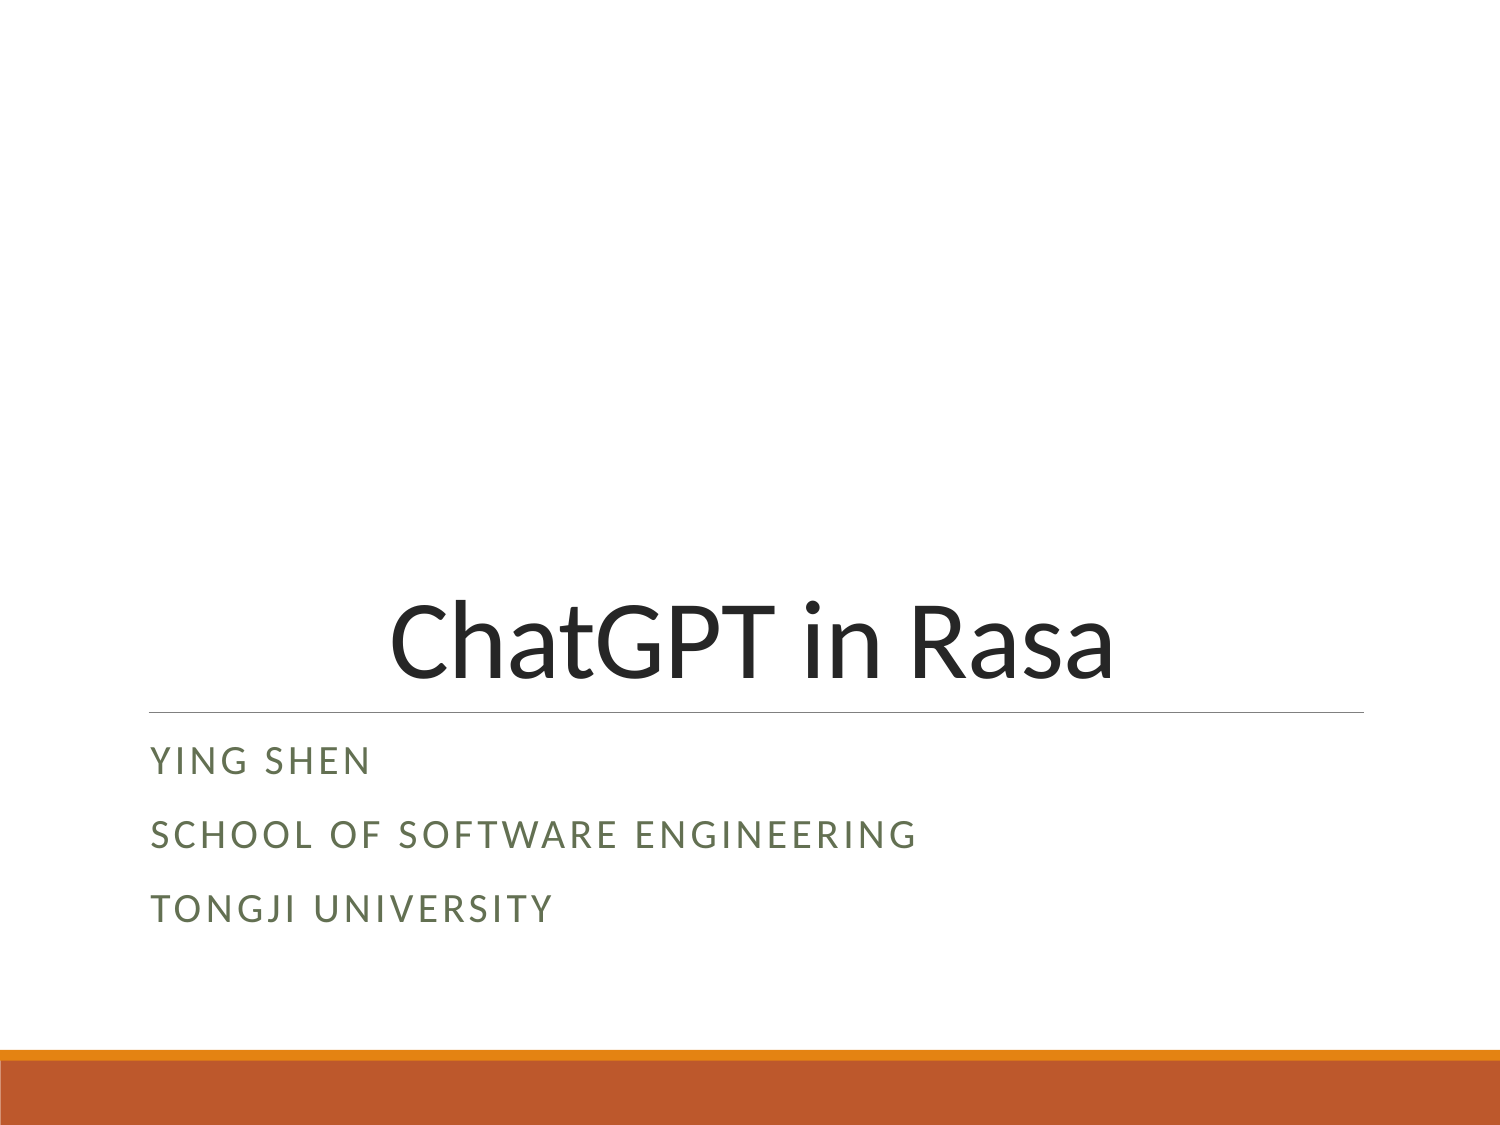

# ChatGPT in Rasa
Ying shen
School of software engineering
tongji university